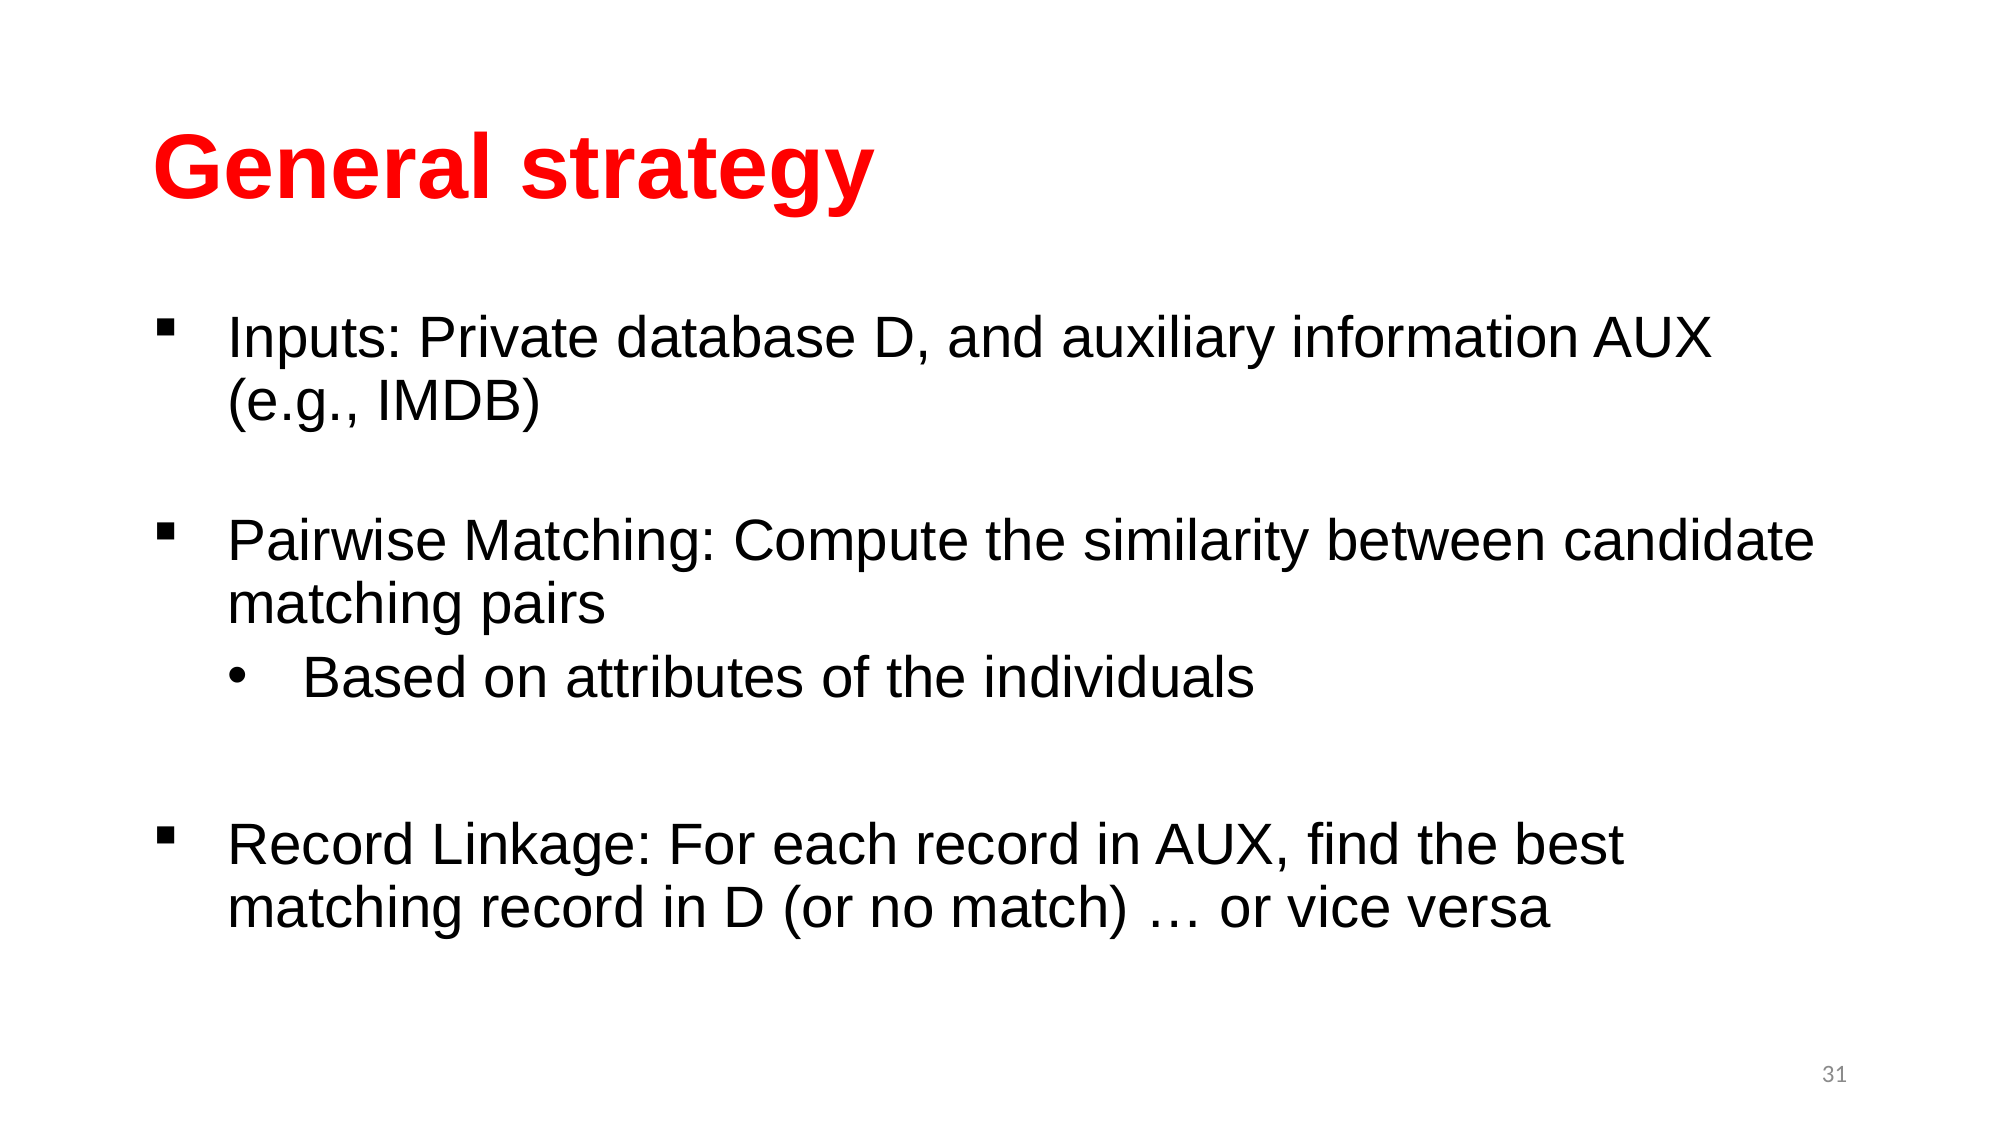

# General strategy
Inputs: Private database D, and auxiliary information AUX  (e.g., IMDB)

Pairwise Matching: Compute the similarity between candidate matching pairs
Based on attributes of the individuals

Record Linkage: For each record in AUX, find the best matching record in D (or no match) … or vice versa

31